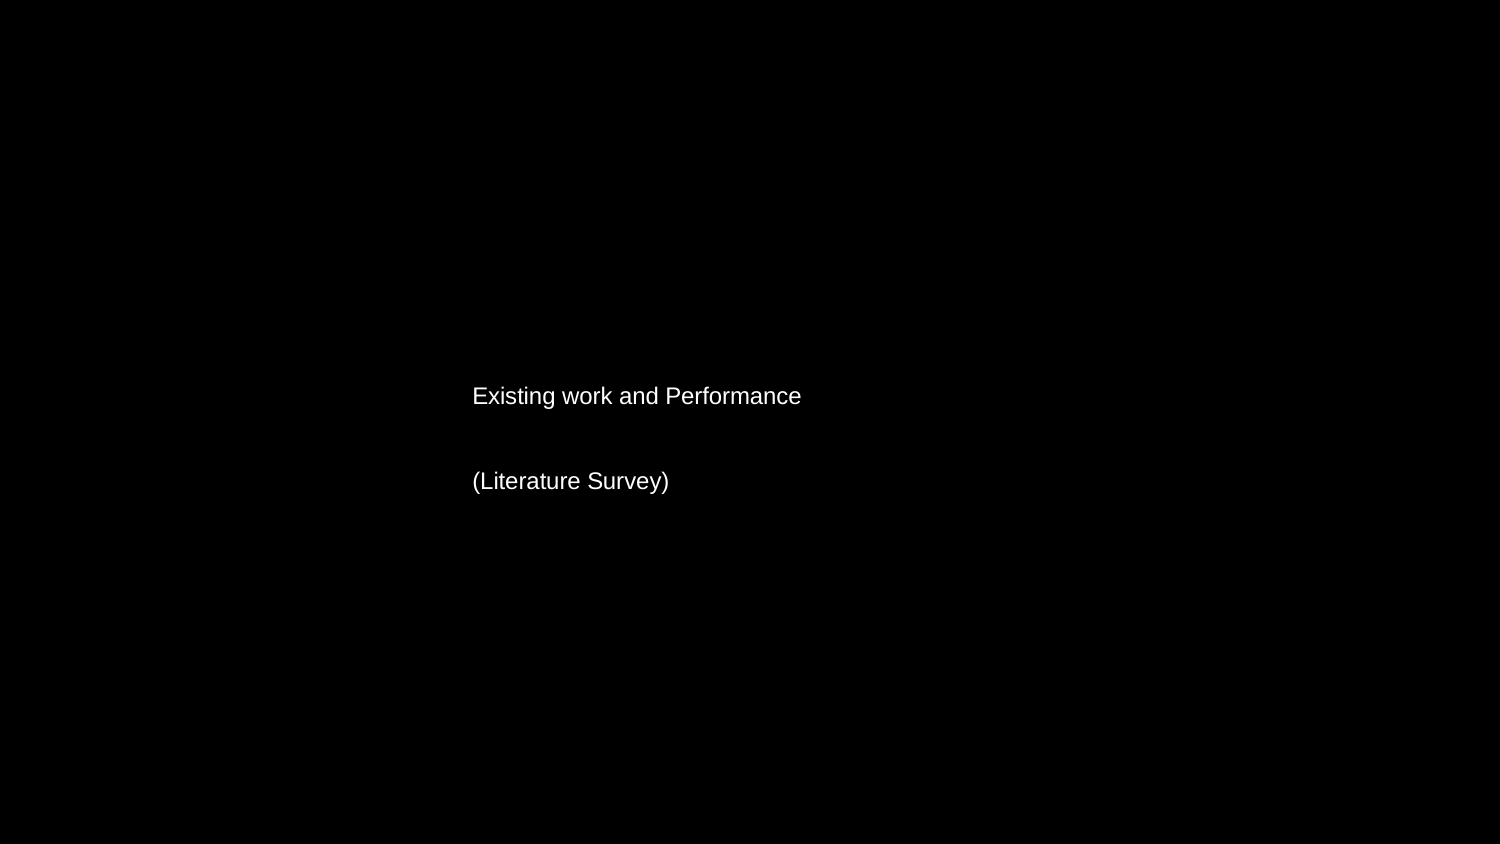

# Existing work and Performance

(Literature Survey)